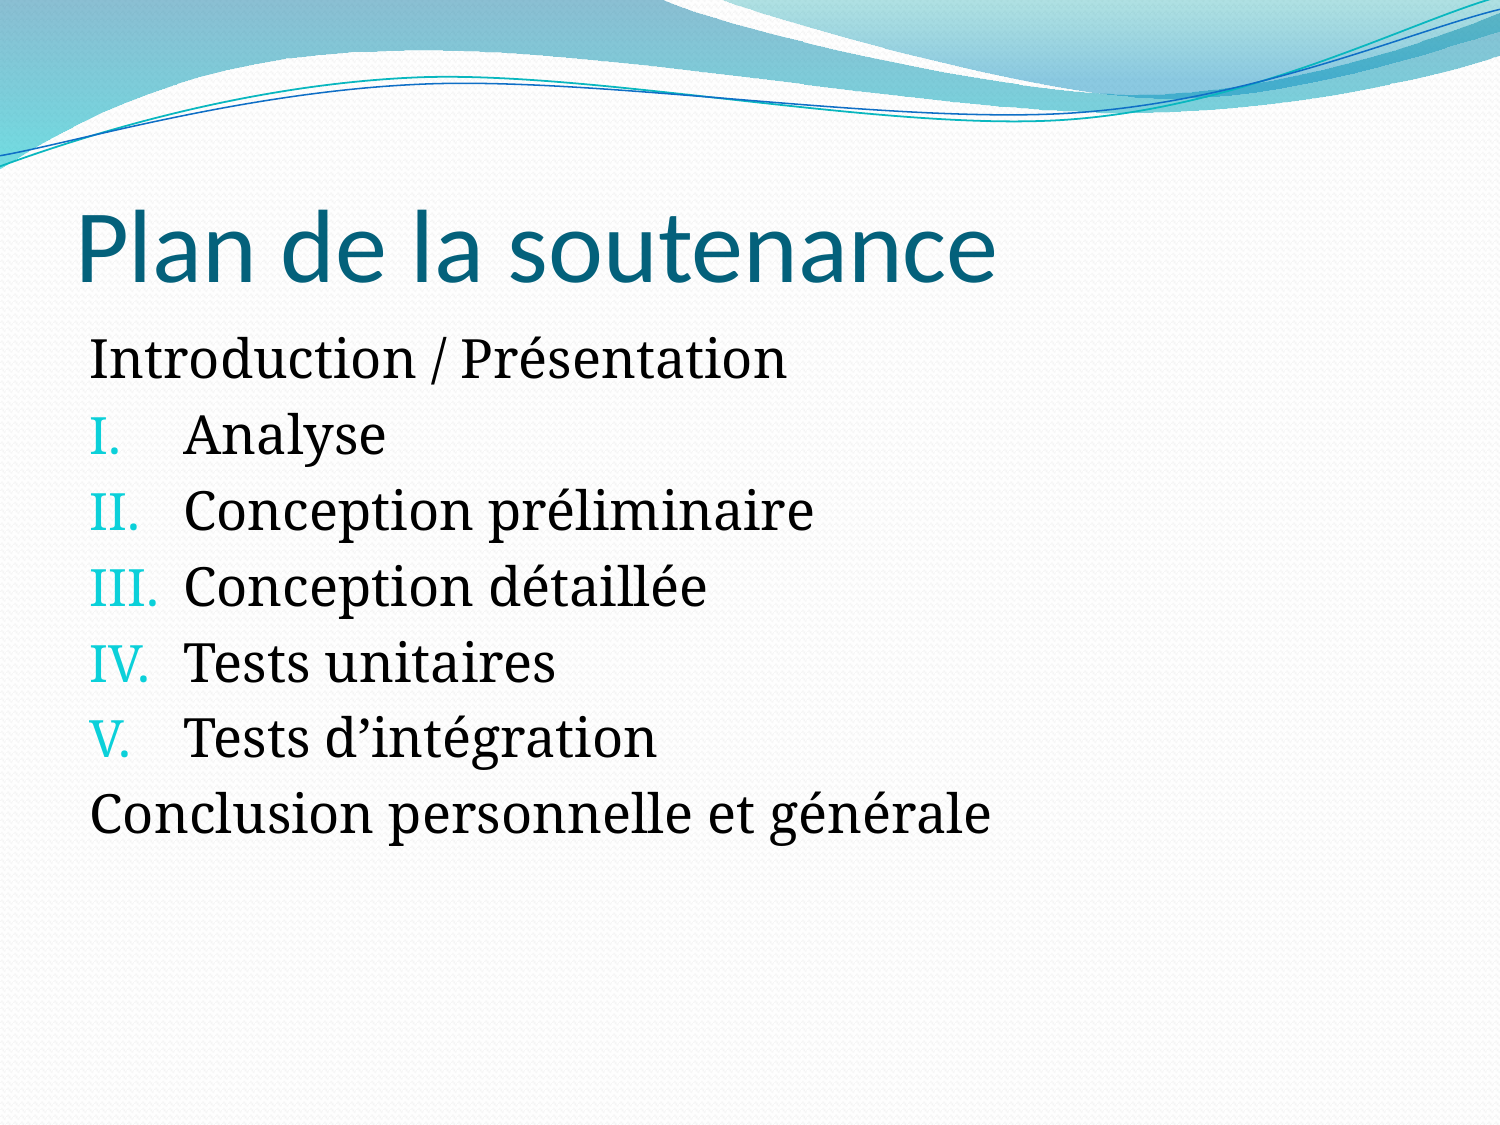

# Plan de la soutenance
Introduction / Présentation
Analyse
Conception préliminaire
Conception détaillée
Tests unitaires
Tests d’intégration
Conclusion personnelle et générale